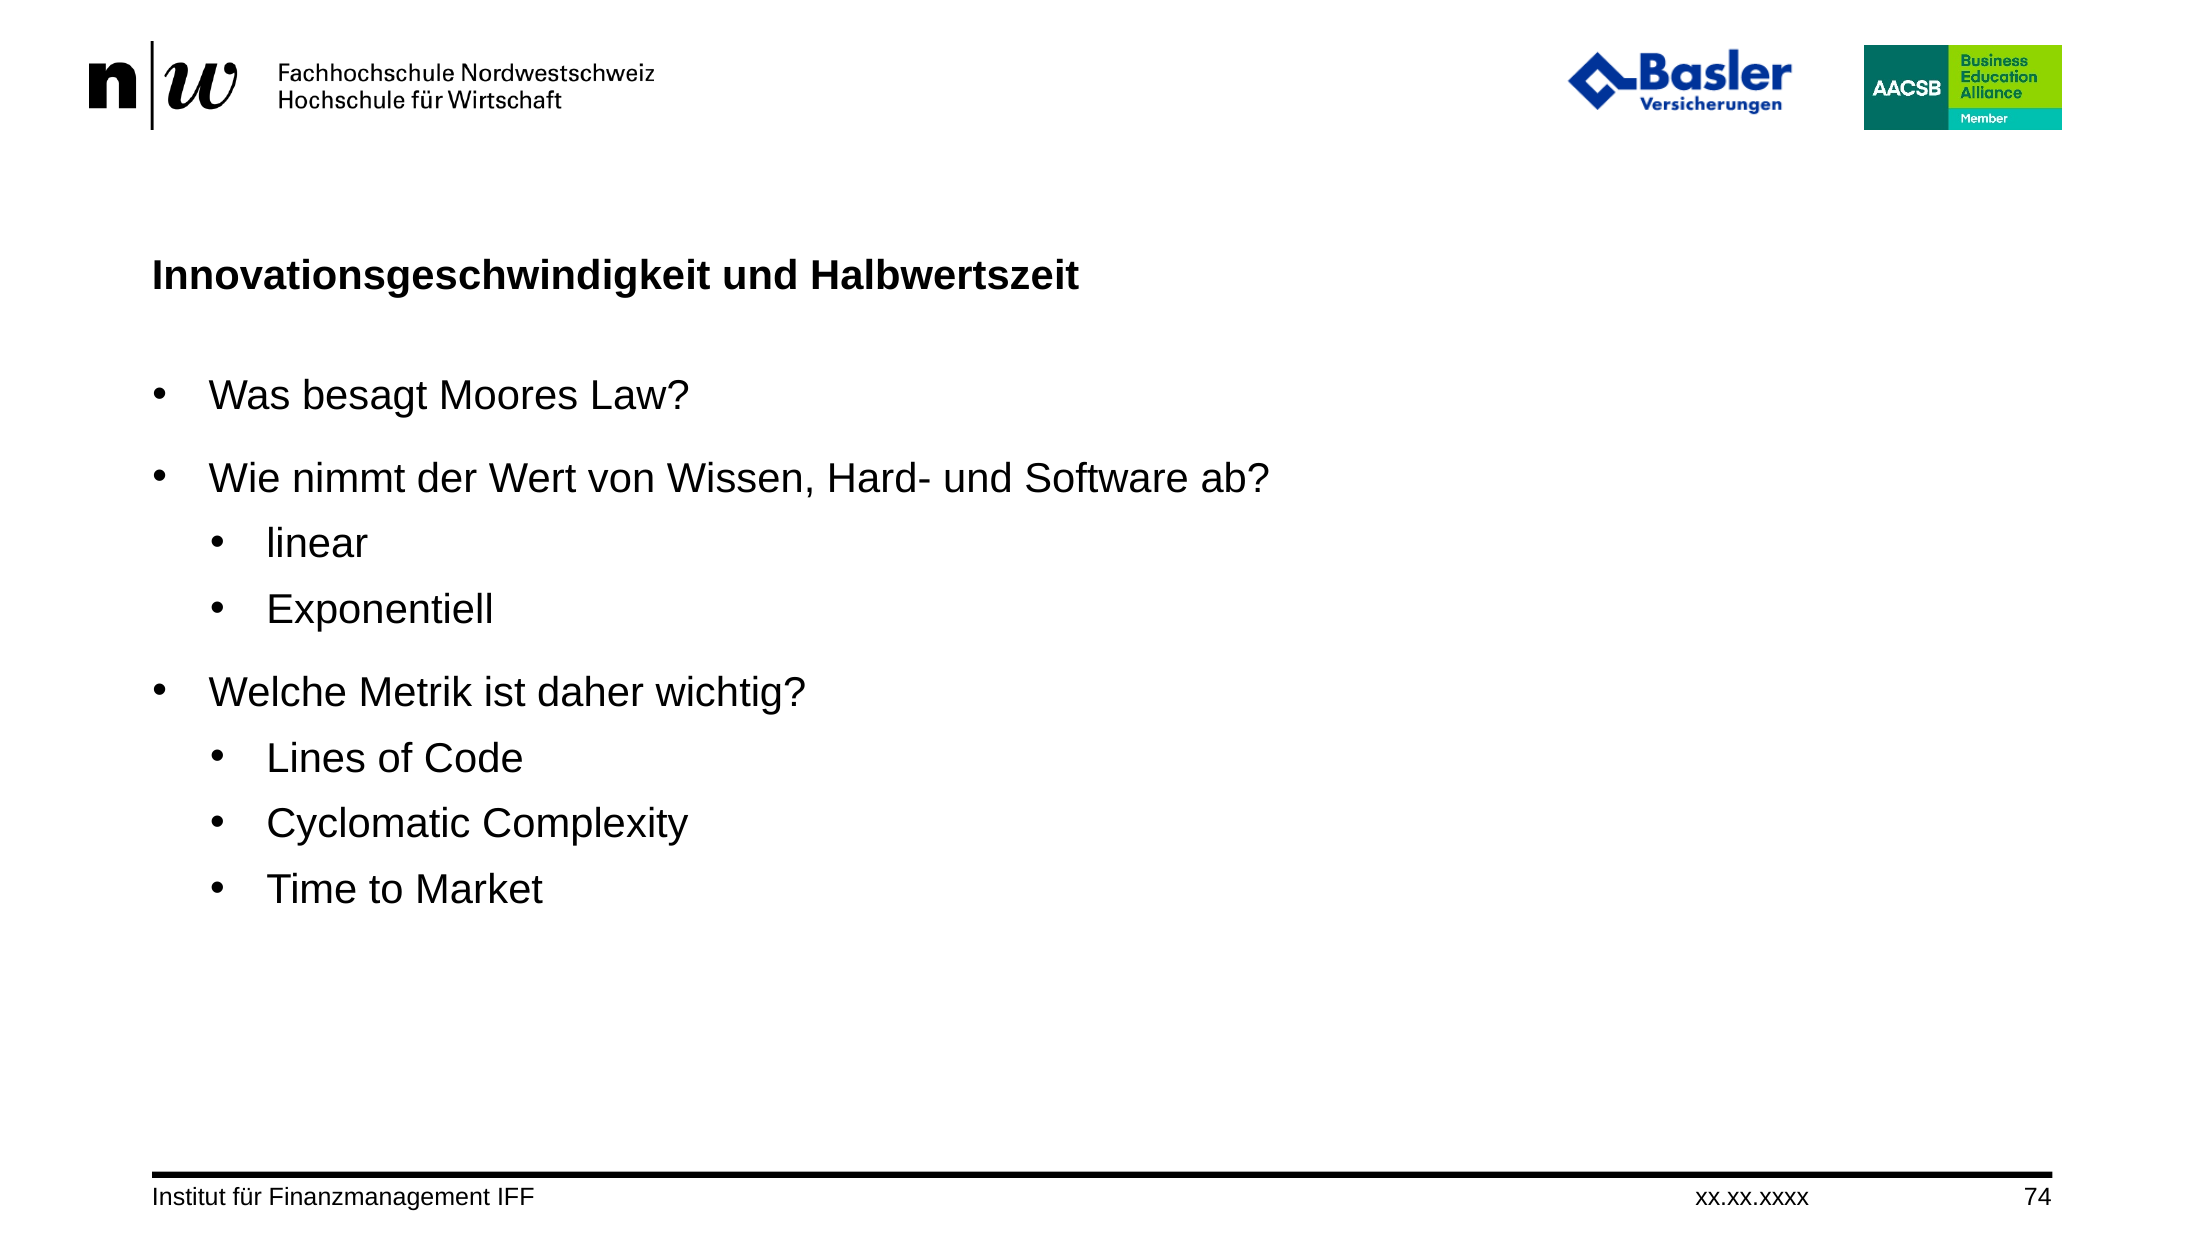

# Innovationsgeschwindigkeit und Halbwertszeit
Was besagt Moores Law?
Wie nimmt der Wert von Wissen, Hard- und Software ab?
linear
Exponentiell
Welche Metrik ist daher wichtig?
Lines of Code
Cyclomatic Complexity
Time to Market

Institut für Finanzmanagement IFF
xx.xx.xxxx
74